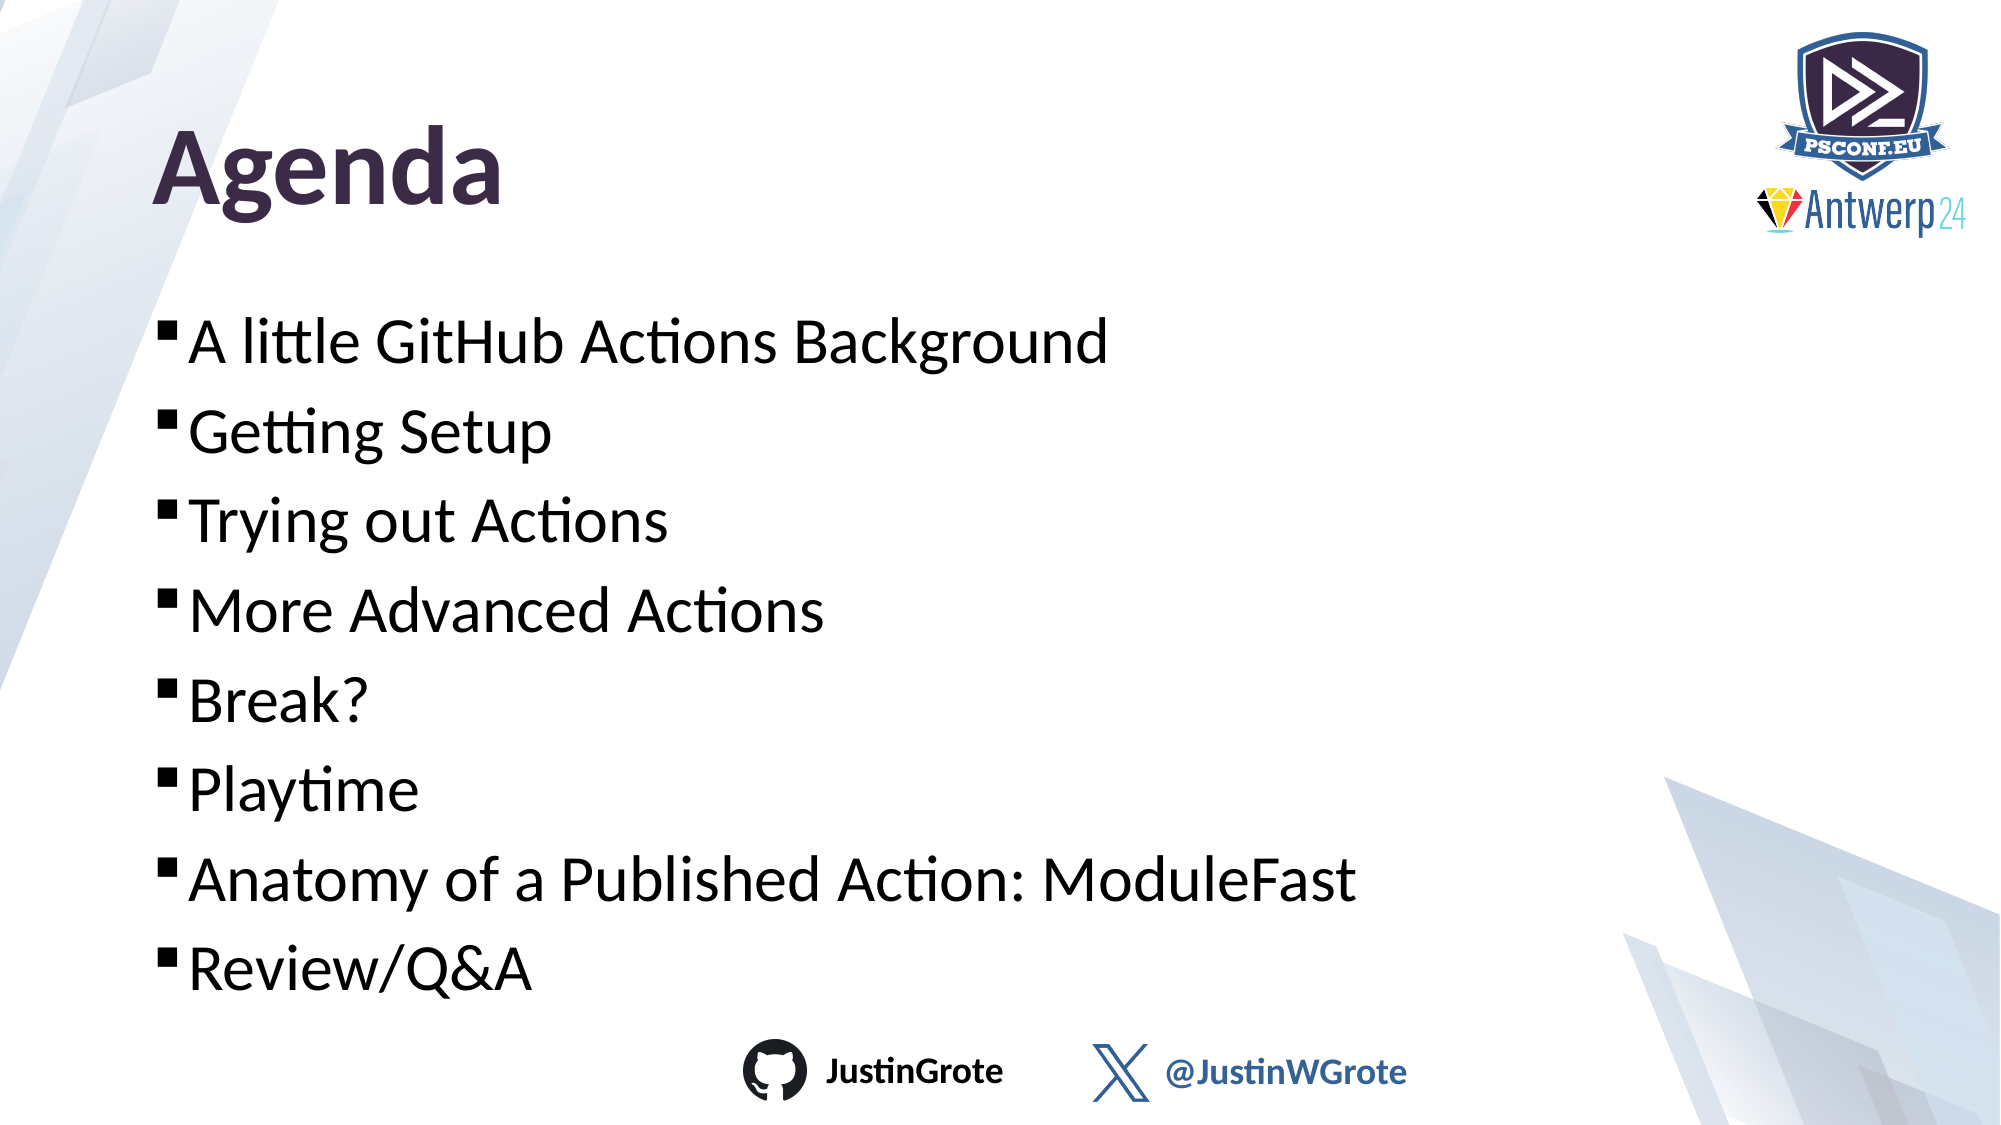

# Agenda
A little GitHub Actions Background
Getting Setup
Trying out Actions
More Advanced Actions
Break?
Playtime
Anatomy of a Published Action: ModuleFast
Review/Q&A